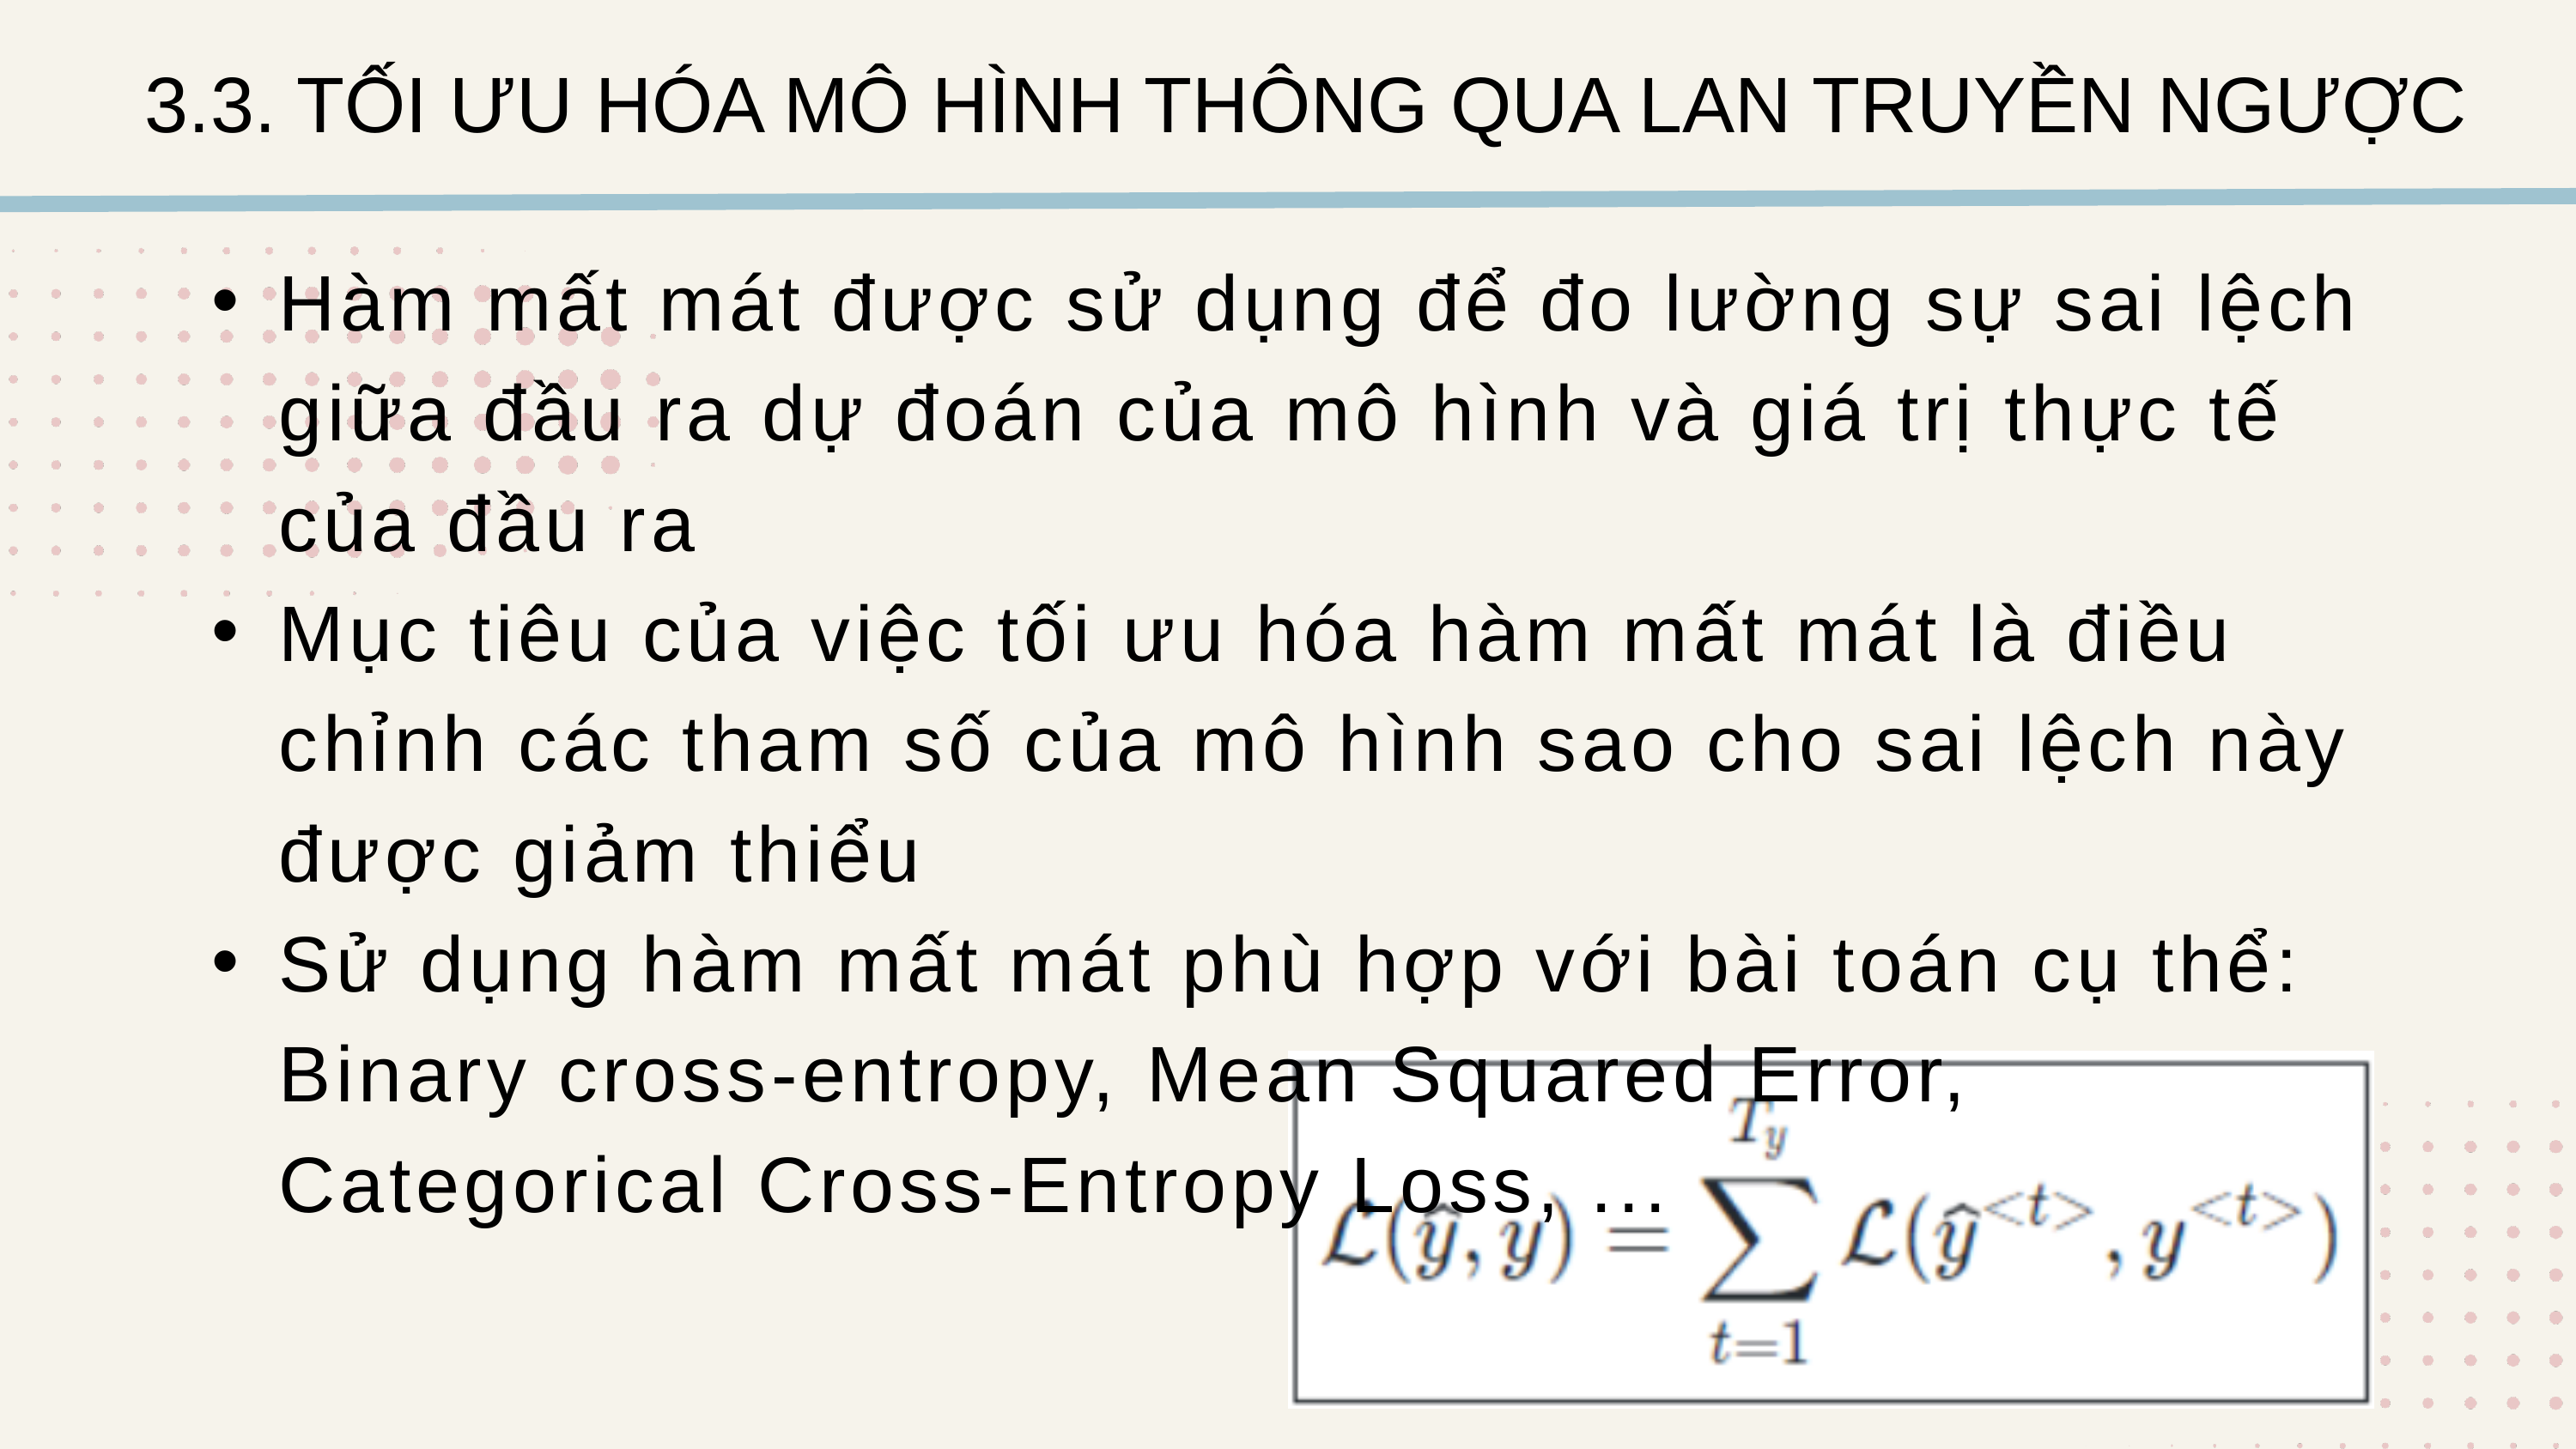

3.3. TỐI ƯU HÓA MÔ HÌNH THÔNG QUA LAN TRUYỀN NGƯỢC

Hàm mất mát được sử dụng để đo lường sự sai lệch giữa đầu ra dự đoán của mô hình và giá trị thực tế của đầu ra
Mục tiêu của việc tối ưu hóa hàm mất mát là điều chỉnh các tham số của mô hình sao cho sai lệch này được giảm thiểu
Sử dụng hàm mất mát phù hợp với bài toán cụ thể: Binary cross-entropy, Mean Squared Error, Categorical Cross-Entropy Loss, ...